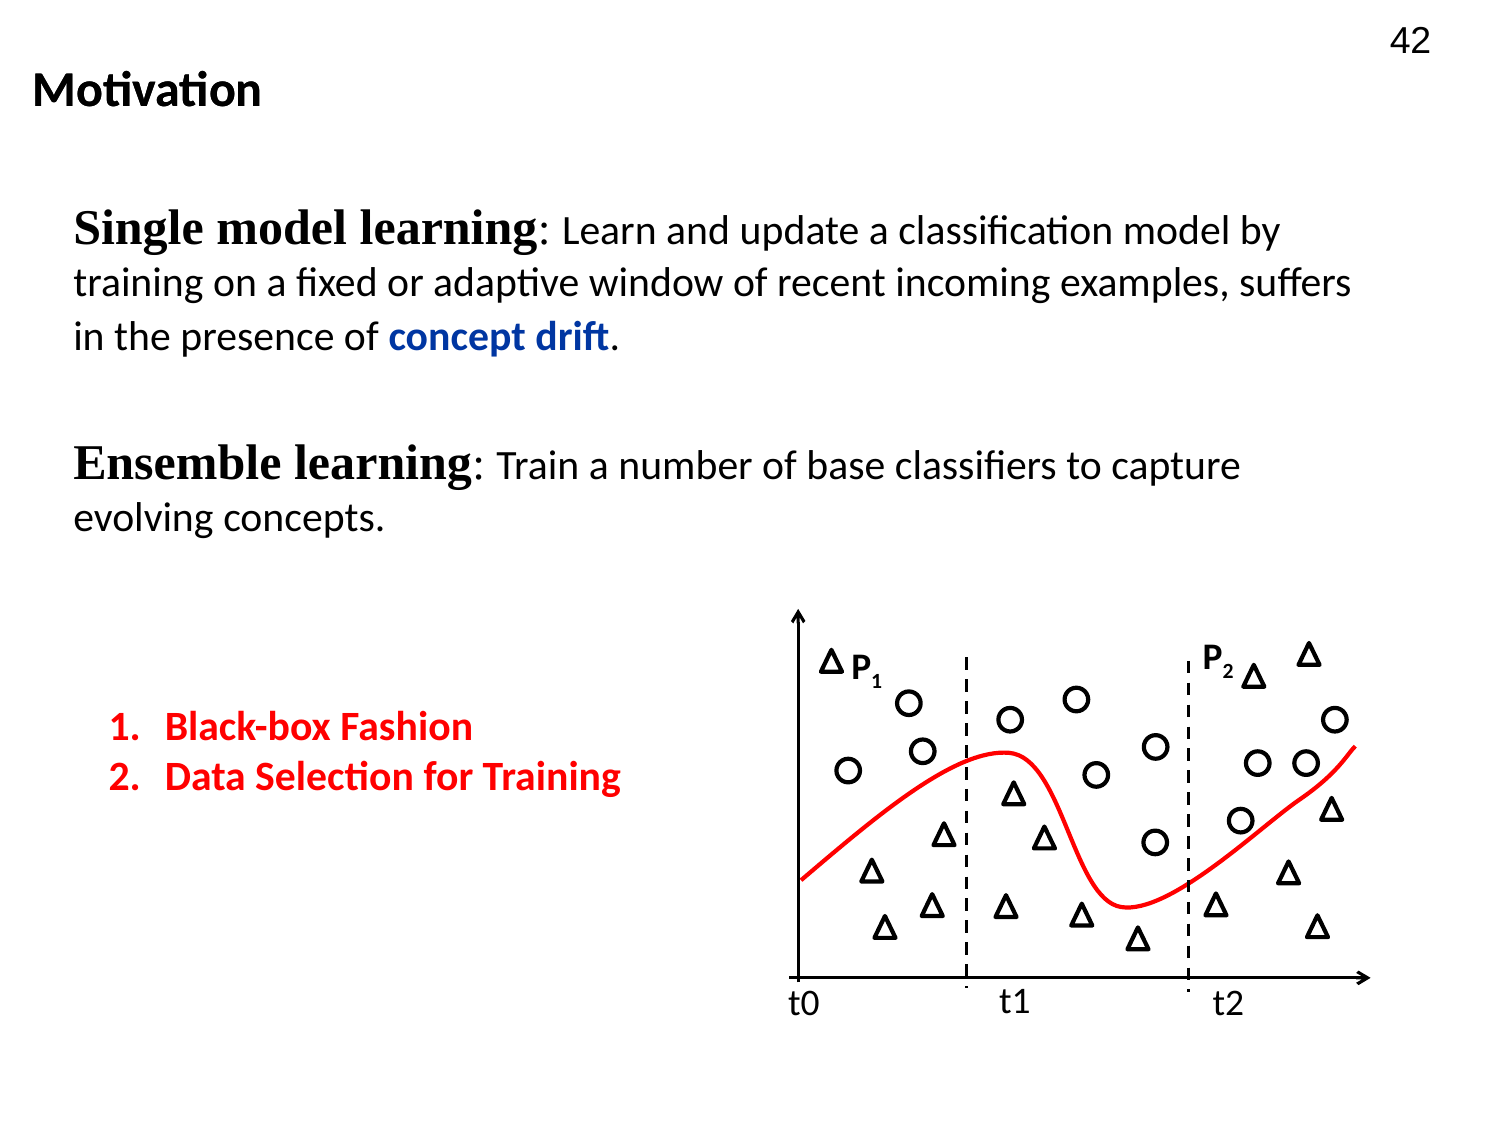

42
Motivation
Motivation
Single model learning: Learn and update a classification model by training on a fixed or adaptive window of recent incoming examples, suffers in the presence of concept drift.
Ensemble learning: Train a number of base classifiers to capture evolving concepts.
P2
P1

Black-box Fashion
Data Selection for Training

t1
t0
t2